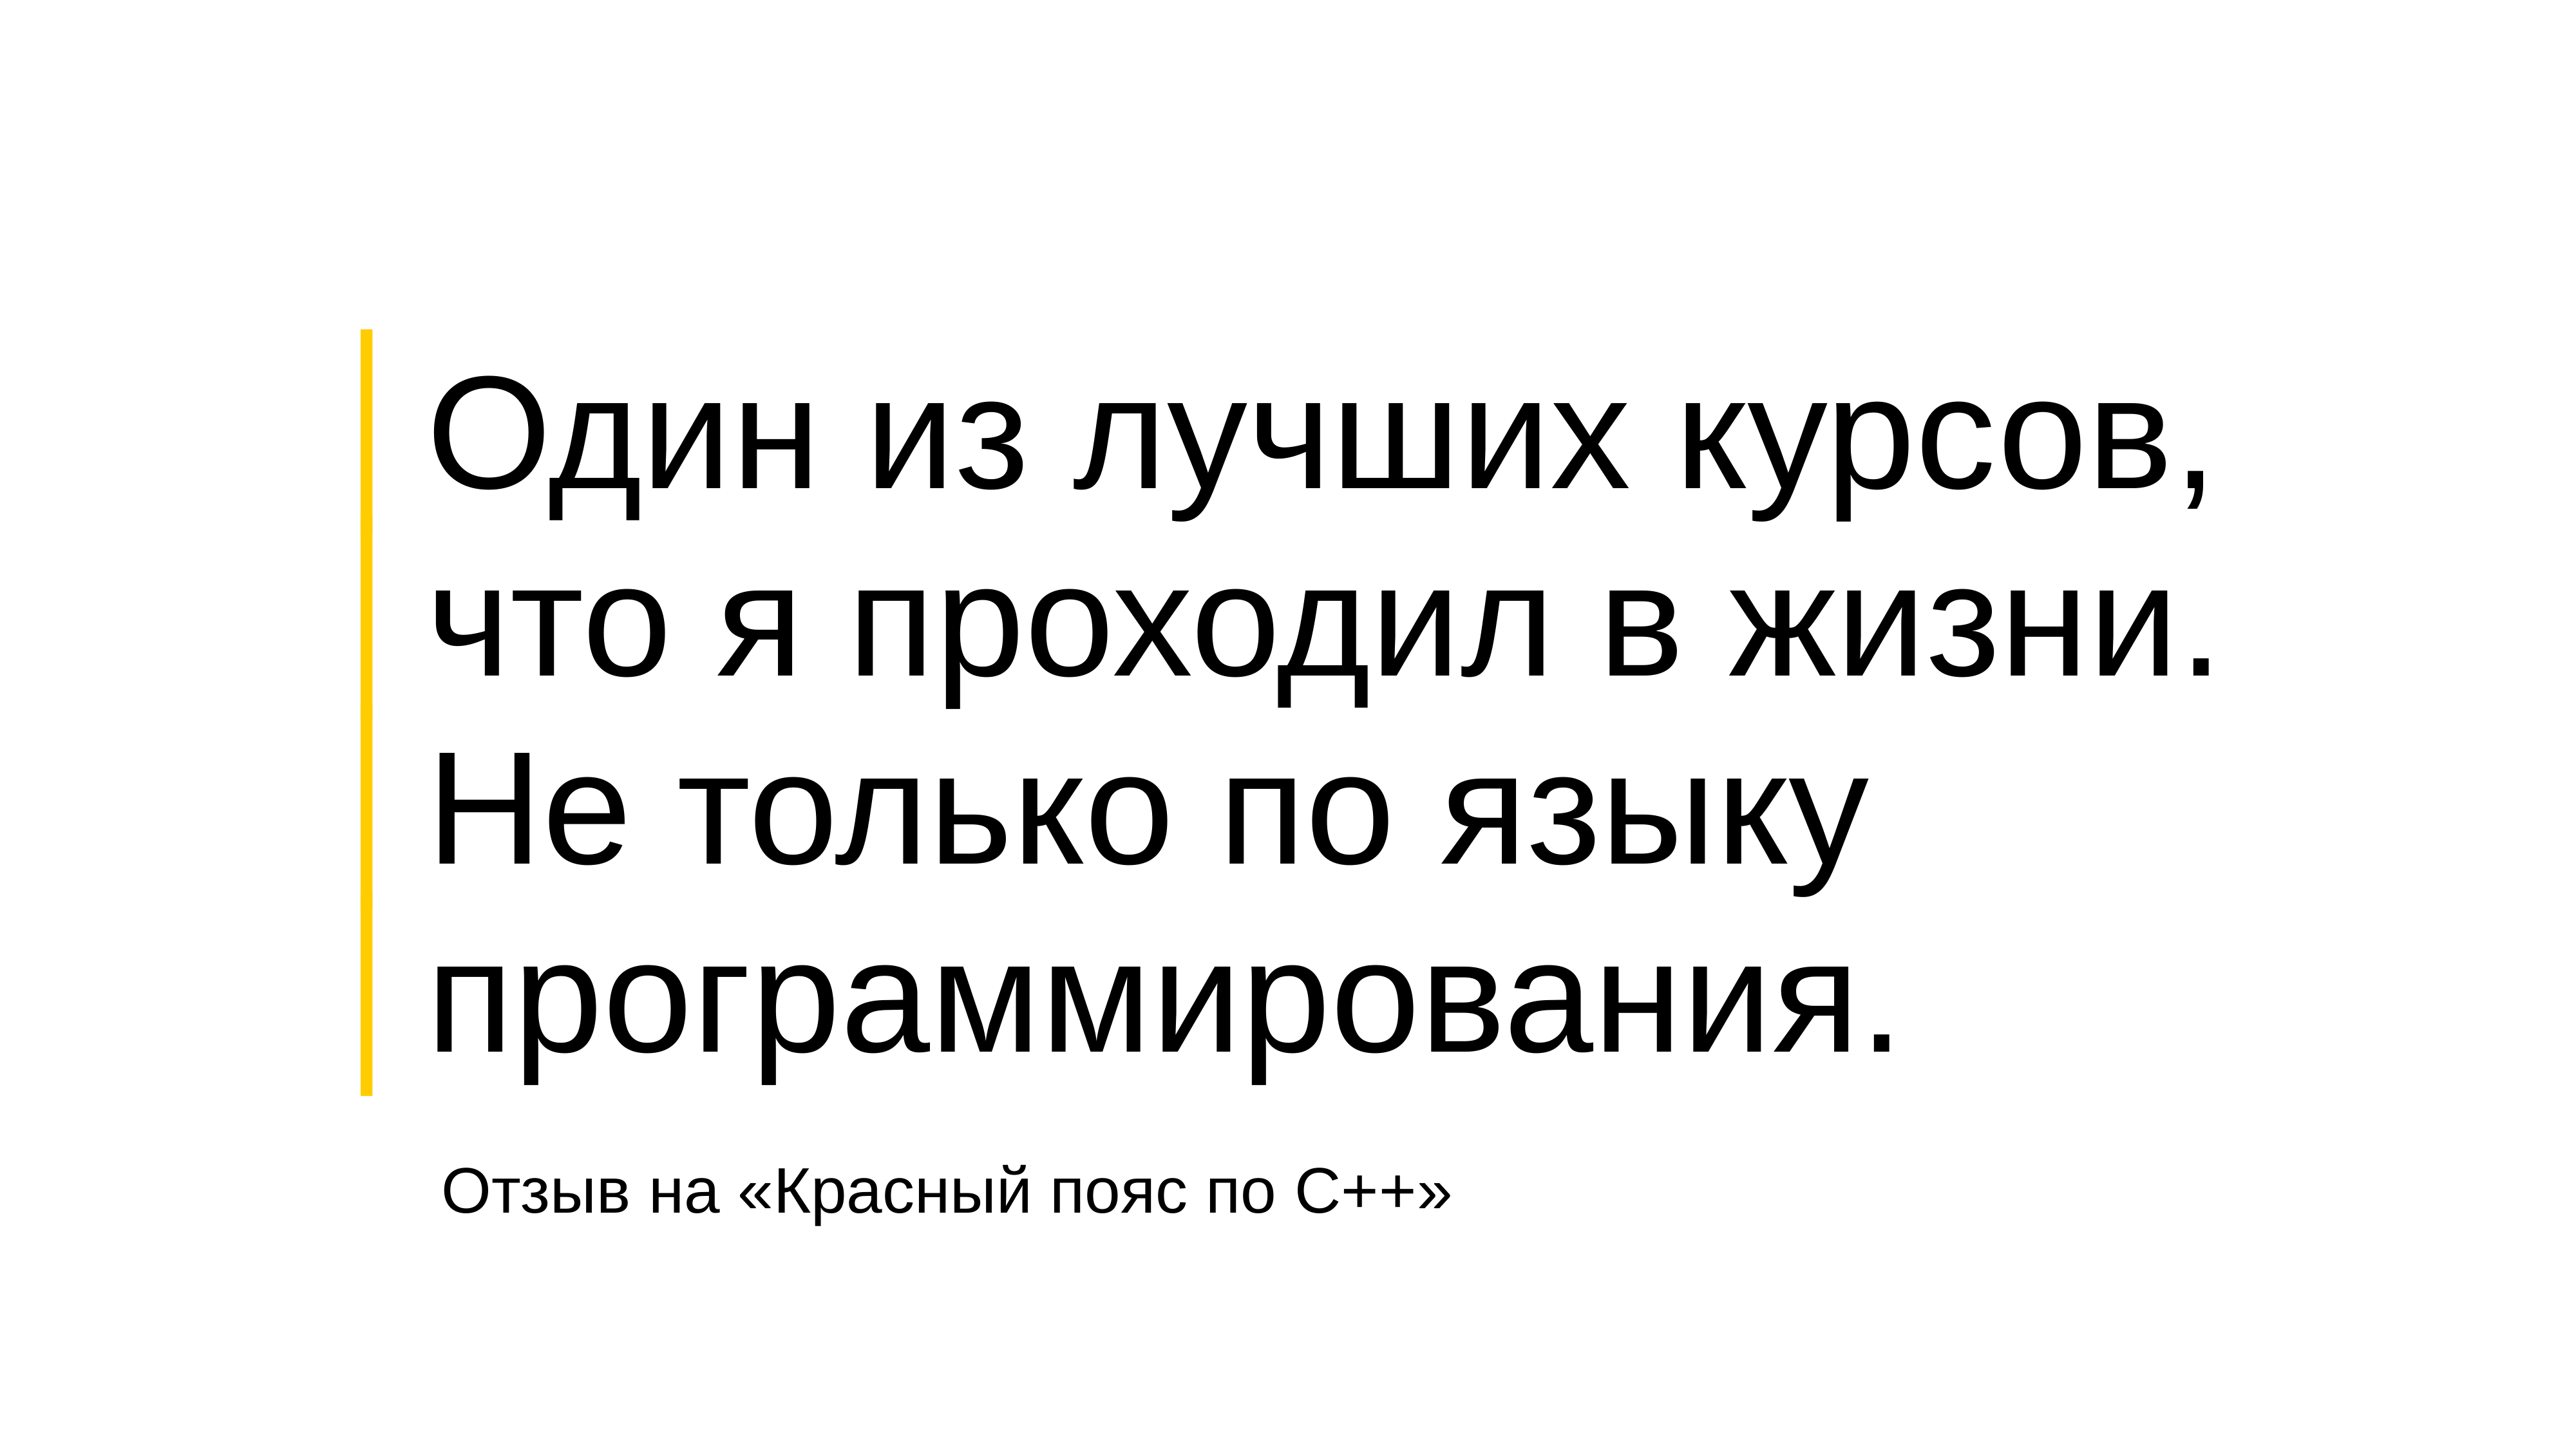

Один из лучших курсов,
что я проходил в жизни.
Не только по языку
программирования.
Отзыв на «Красный пояс по C++»